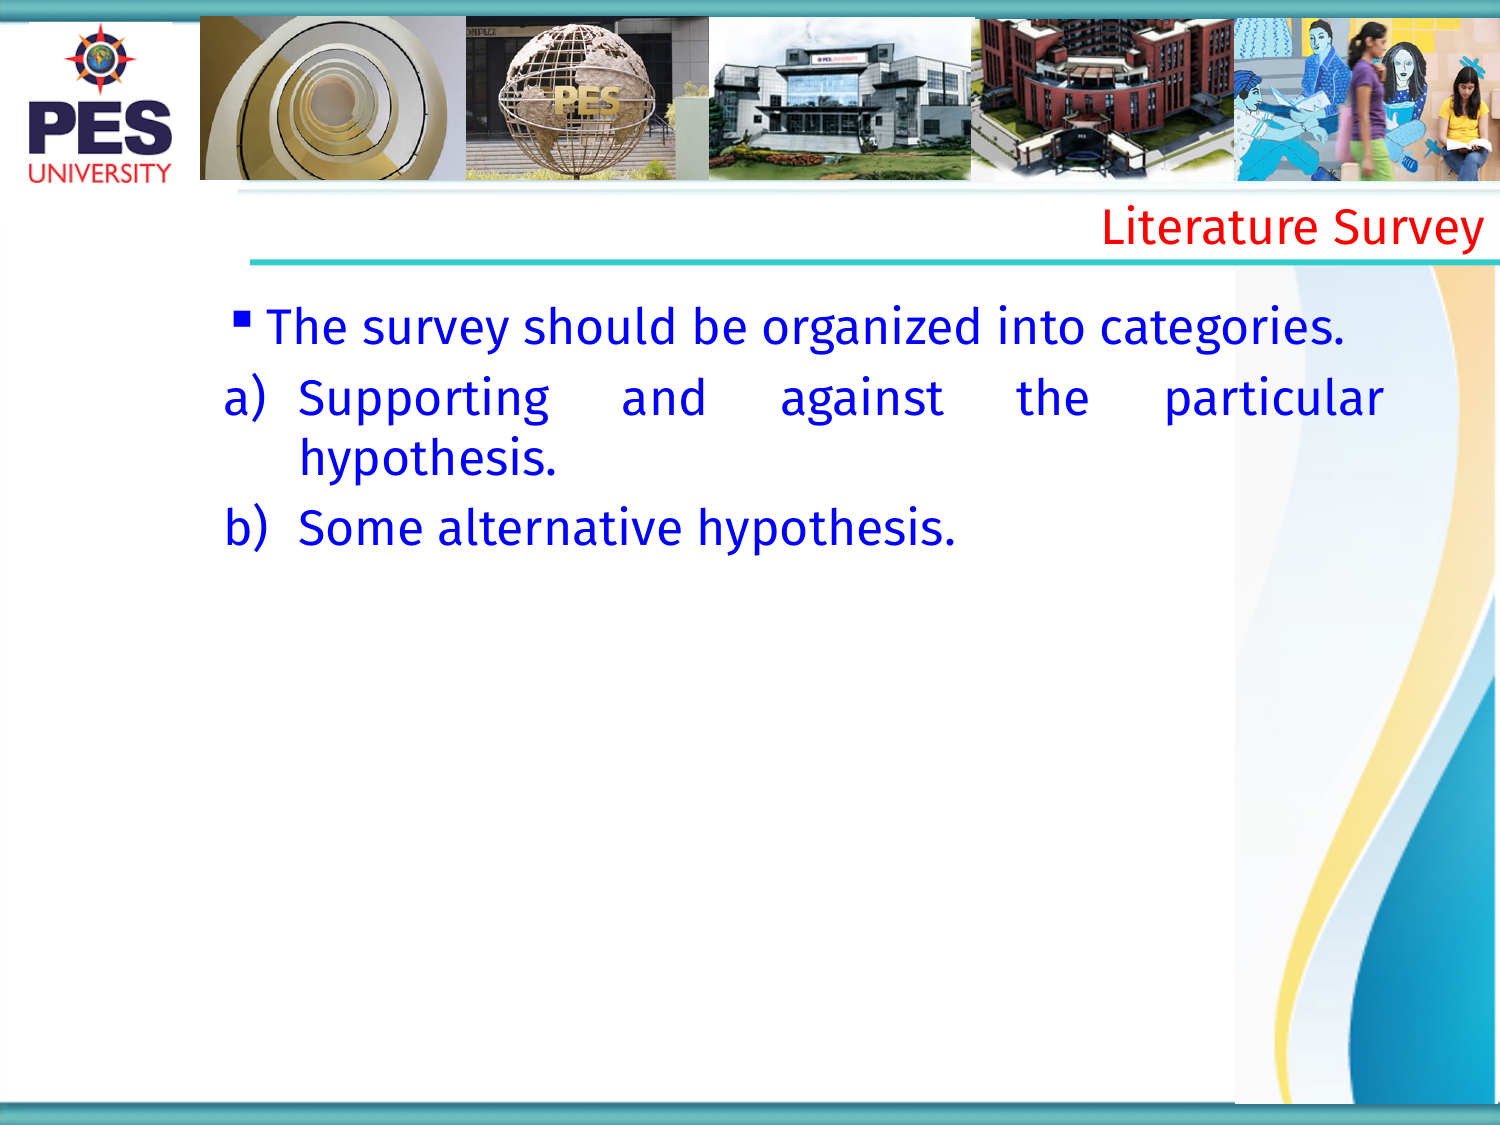

Literature Survey

The survey should be organized into categories.
Supporting and against the particular hypothesis.
Some alternative hypothesis.